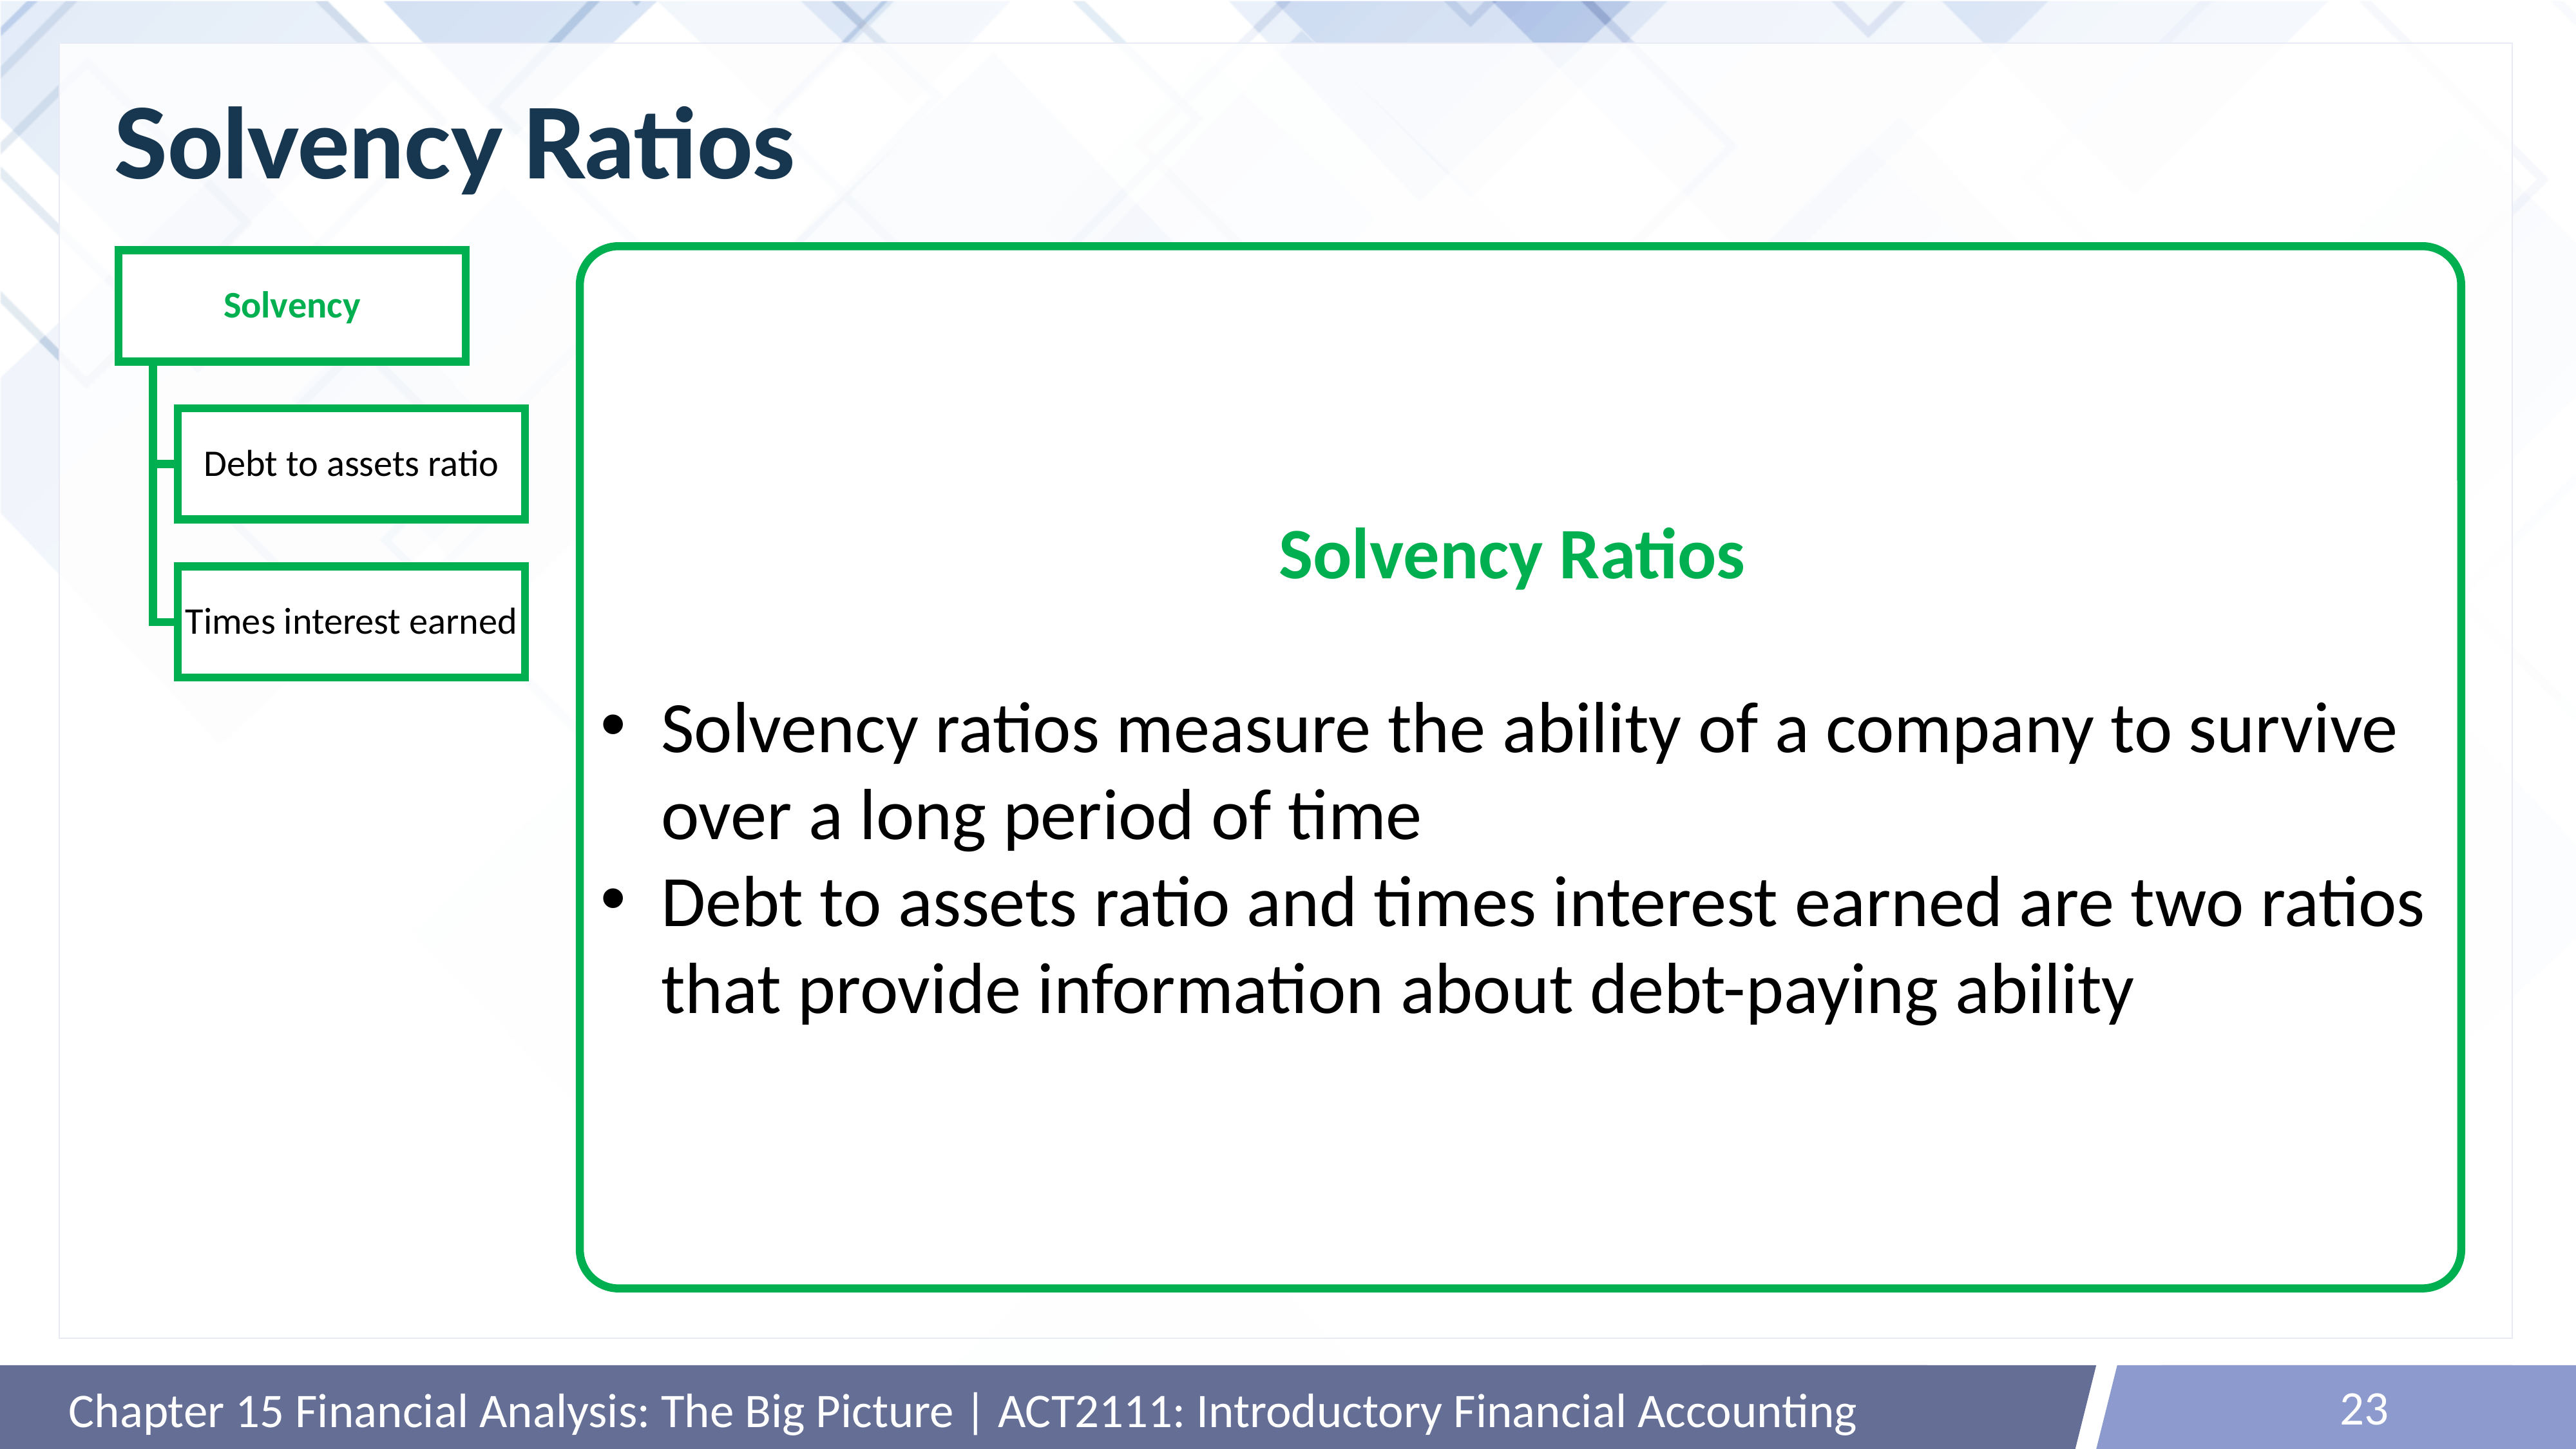

# Solvency Ratios
Solvency Ratios

Solvency ratios measure the ability of a company to survive over a long period of time
Debt to assets ratio and times interest earned are two ratios that provide information about debt-paying ability

Solvency

Debt to assets ratio

Times interest earned
23
Chapter 15 Financial Analysis: The Big Picture | ACT2111: Introductory Financial Accounting